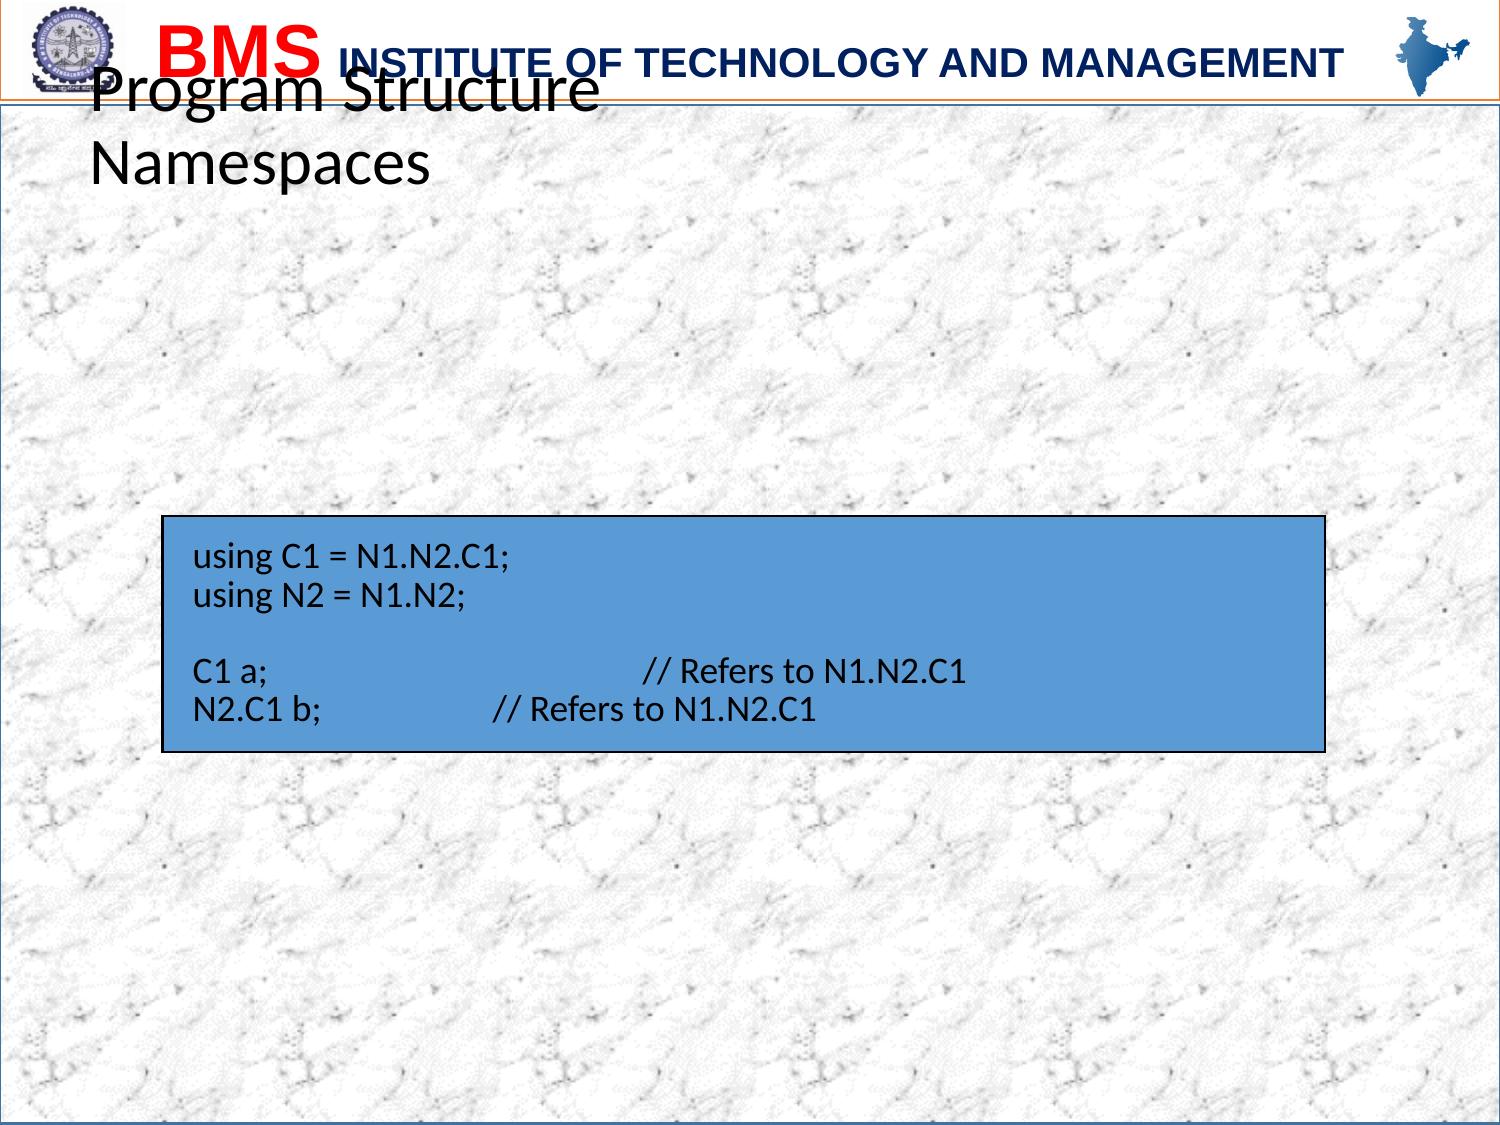

# Program Structure Namespaces
The using statement also lets you create aliases

using C1 = N1.N2.C1;
using N2 = N1.N2;

C1 a;			// Refers to N1.N2.C1
N2.C1 b;		// Refers to N1.N2.C1